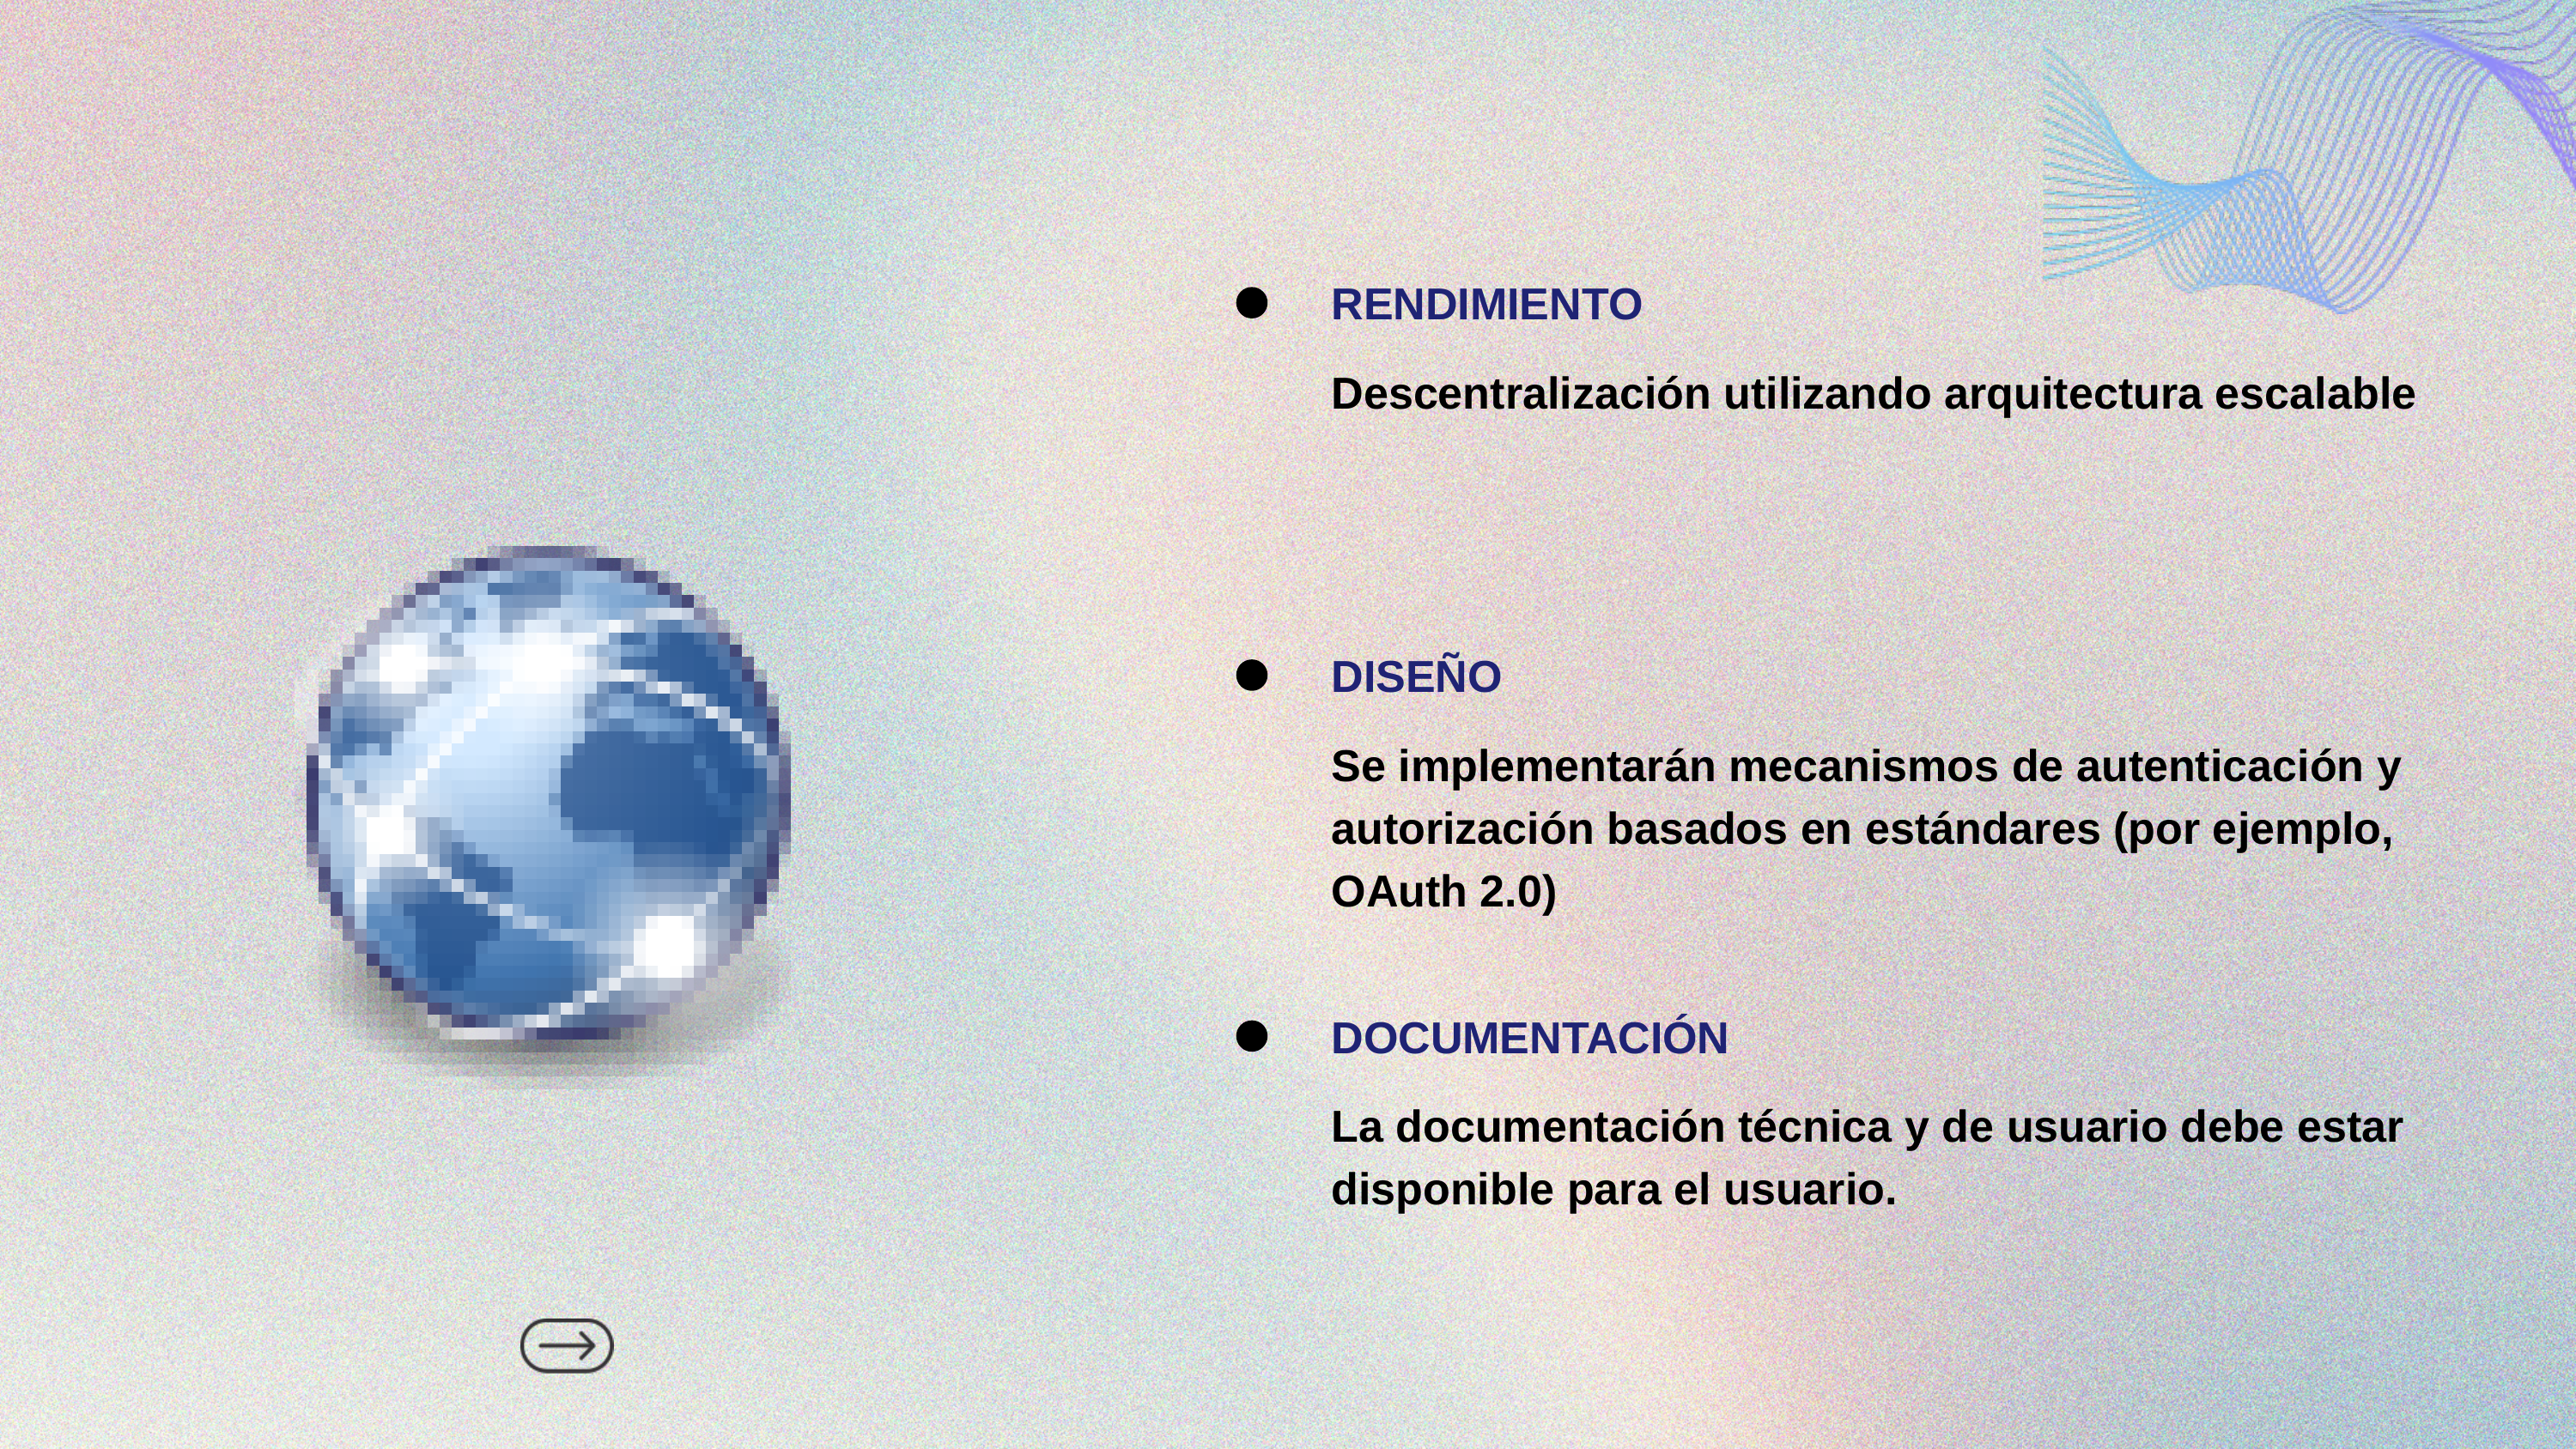

RENDIMIENTO

Descentralización utilizando arquitectura escalable

DISEÑO

Se implementarán mecanismos de autenticación y autorización basados en estándares (por ejemplo, OAuth 2.0)
DOCUMENTACIÓN

La documentación técnica y de usuario debe estar disponible para el usuario.